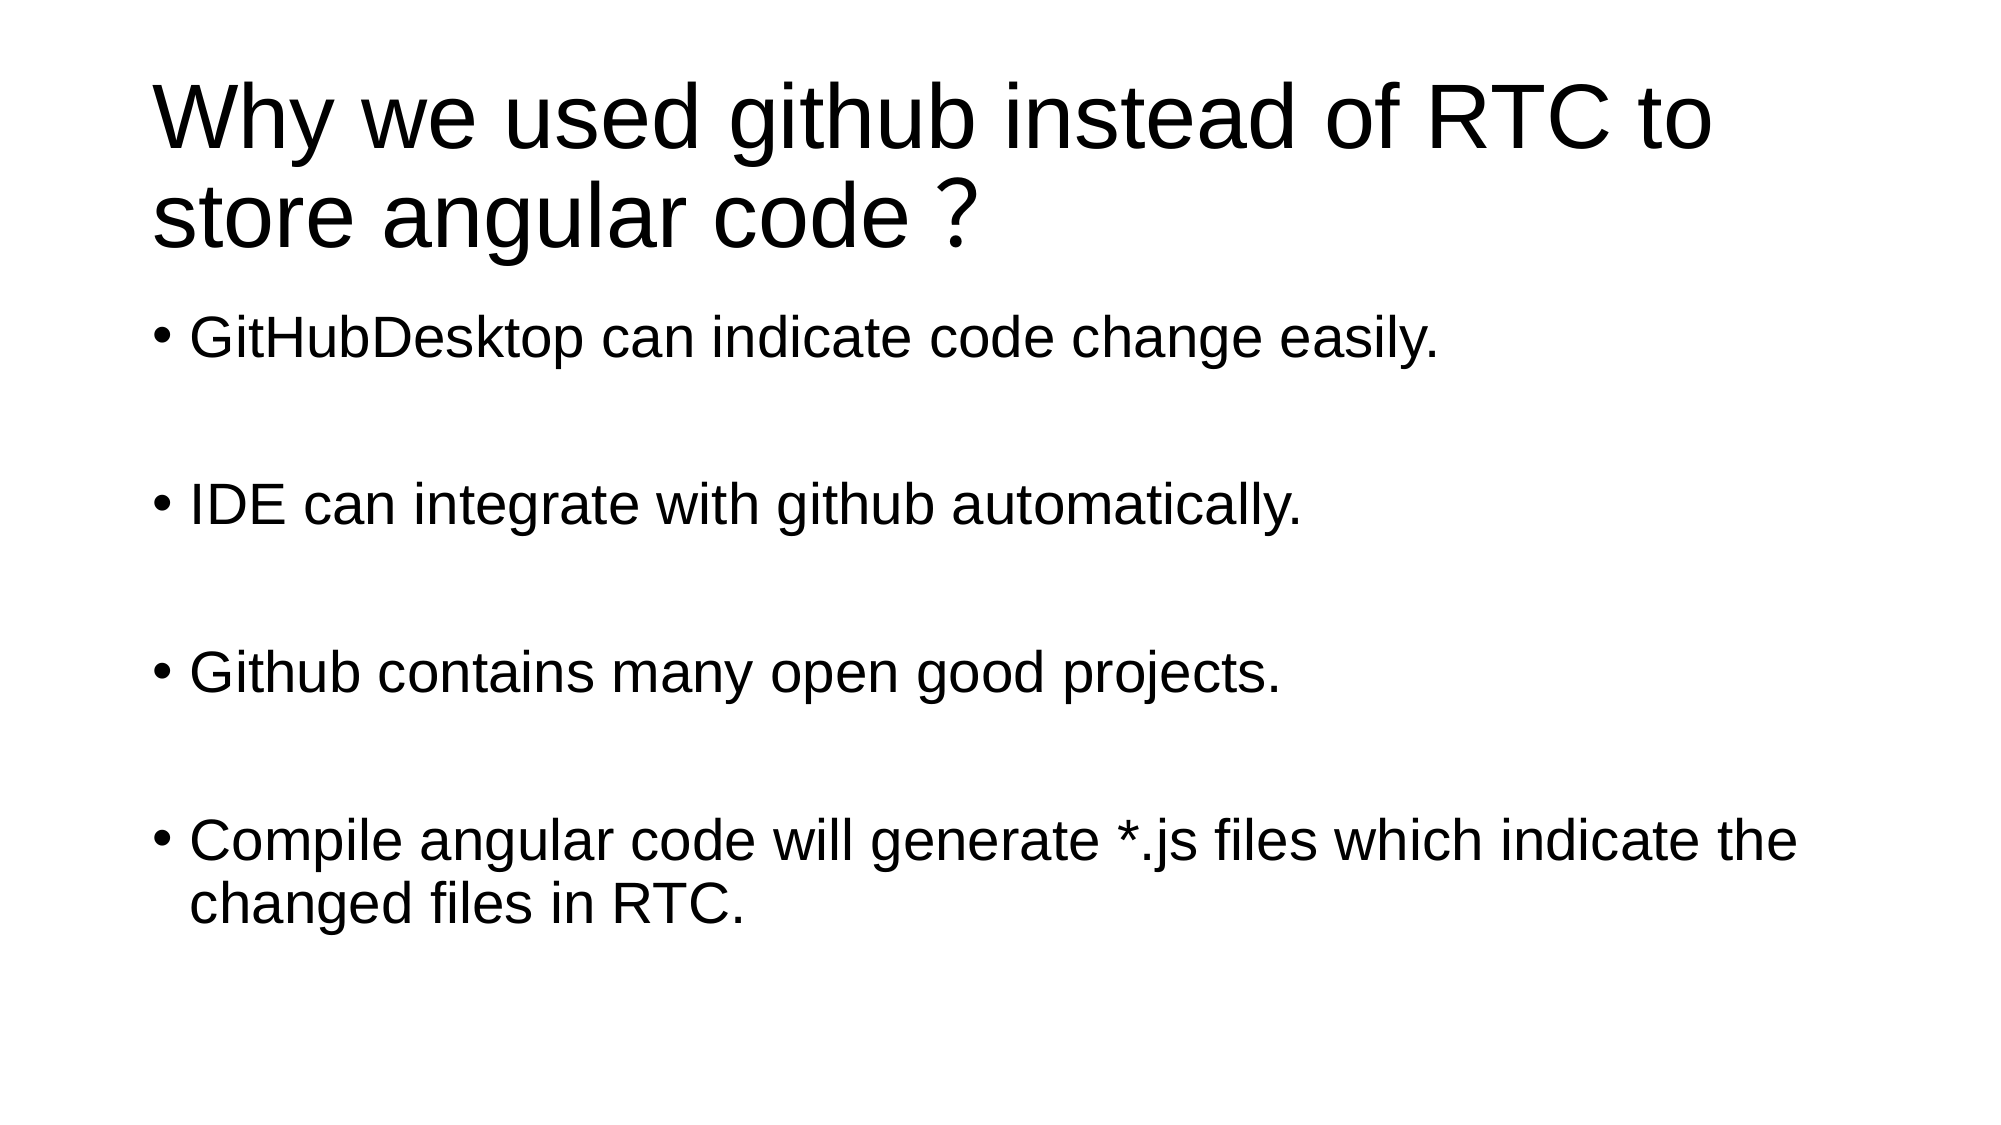

# Why we used github instead of RTC to store angular code？
GitHubDesktop can indicate code change easily.

IDE can integrate with github automatically.

Github contains many open good projects.

Compile angular code will generate *.js files which indicate the changed files in RTC.